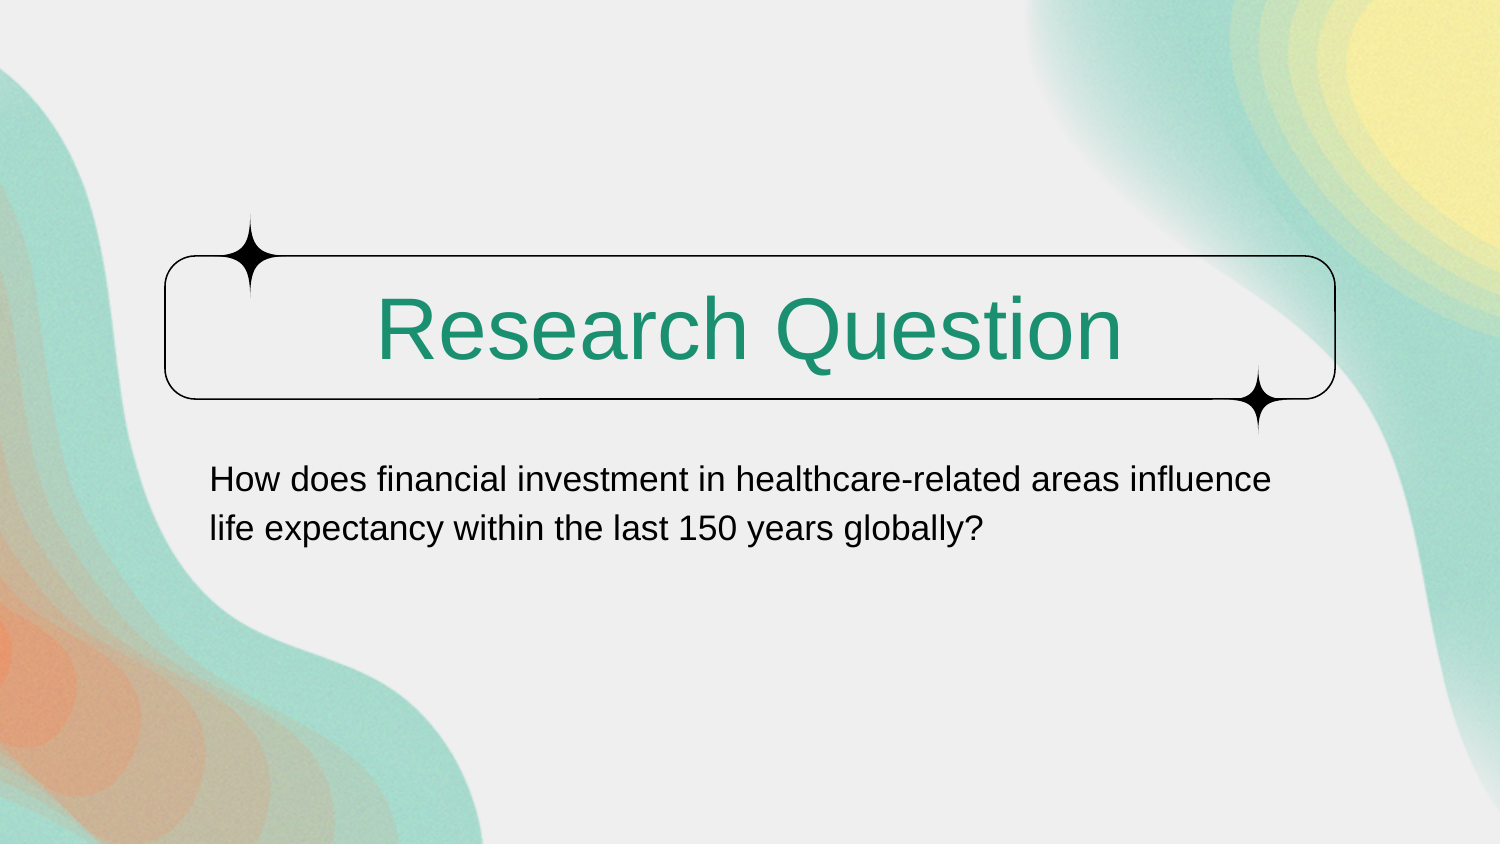

# Research Question
How does financial investment in healthcare-related areas influence life expectancy within the last 150 years globally?